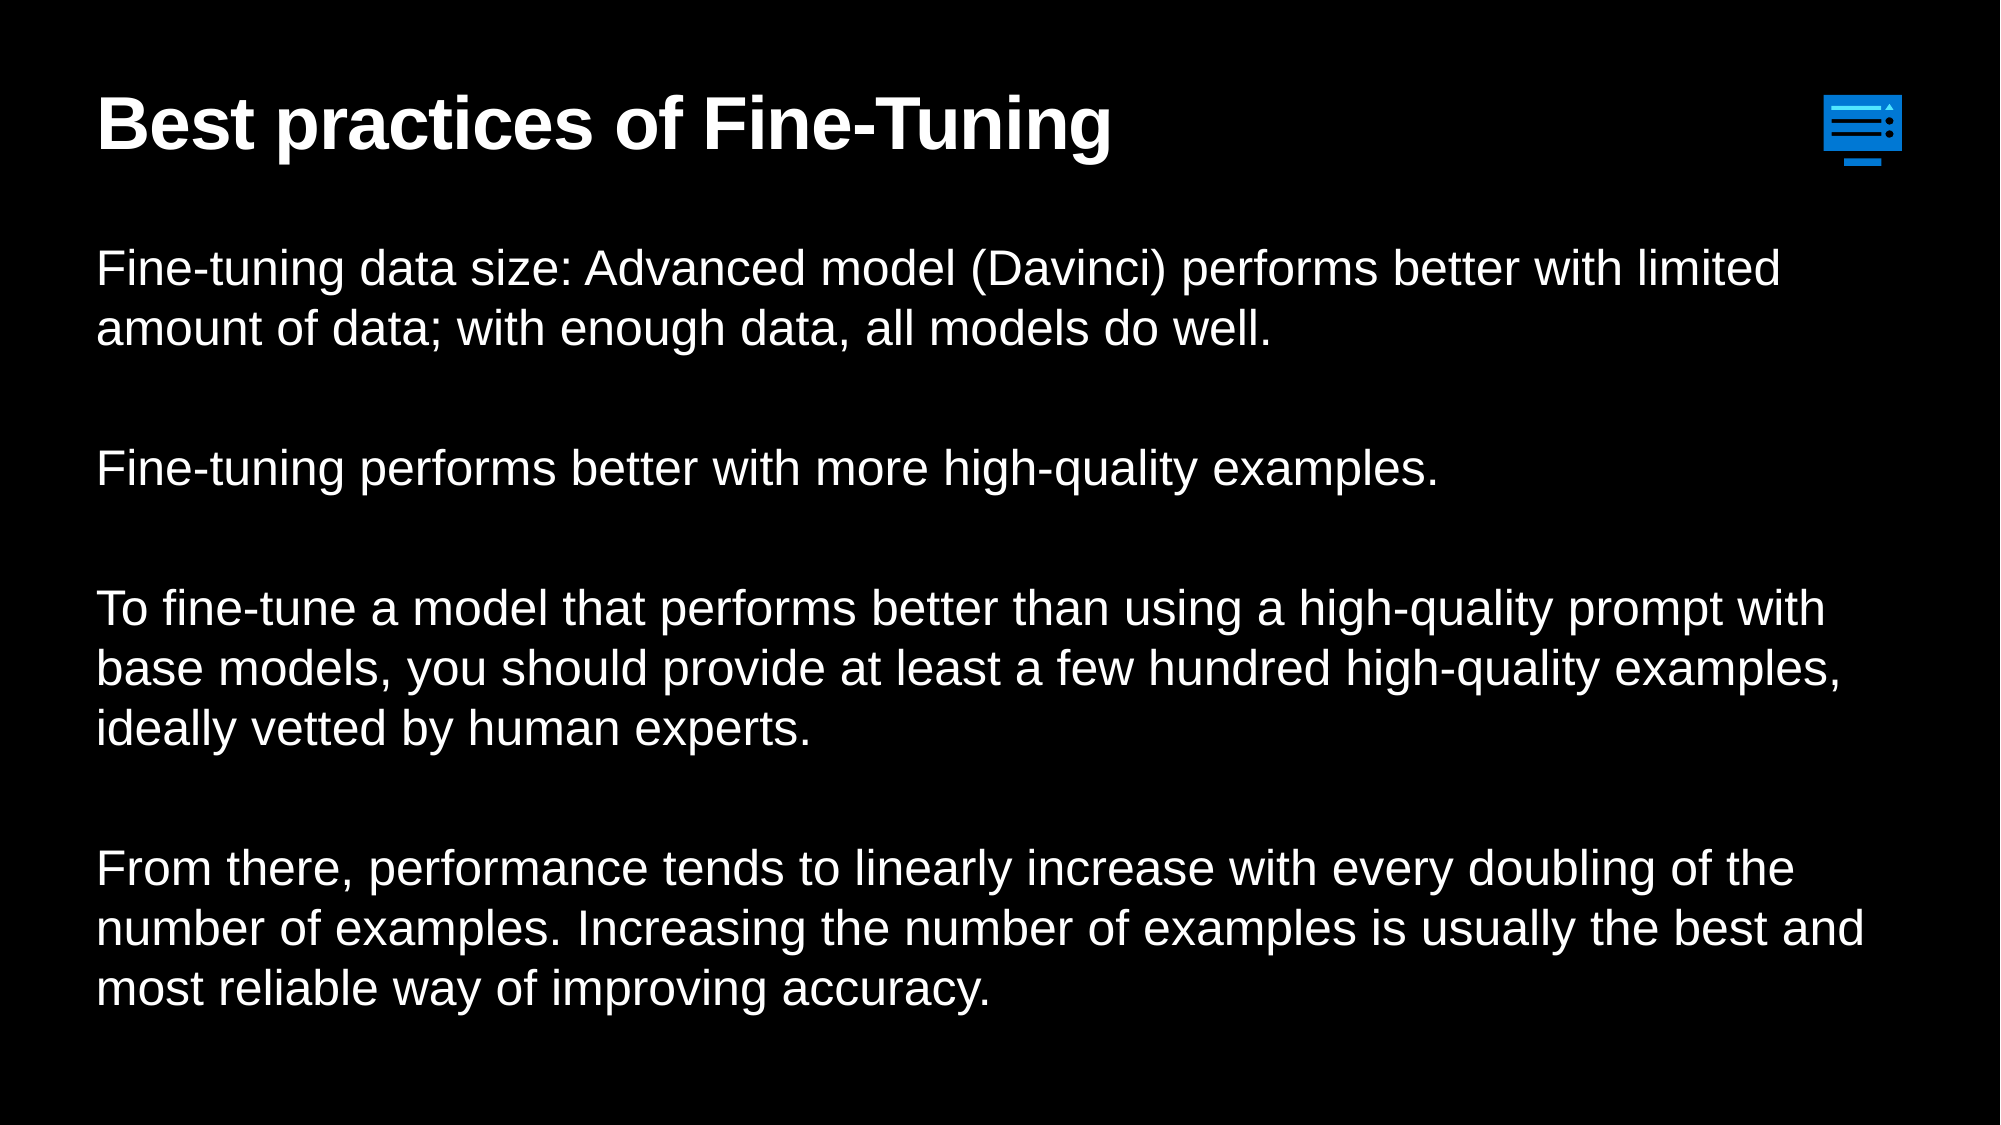

# Best practices of Fine-Tuning

Fine-tuning data size: Advanced model (Davinci) performs better with limited amount of data; with enough data, all models do well.

Fine-tuning performs better with more high-quality examples.

To fine-tune a model that performs better than using a high-quality prompt with base models, you should provide at least a few hundred high-quality examples, ideally vetted by human experts.

From there, performance tends to linearly increase with every doubling of the number of examples. Increasing the number of examples is usually the best and most reliable way of improving accuracy.